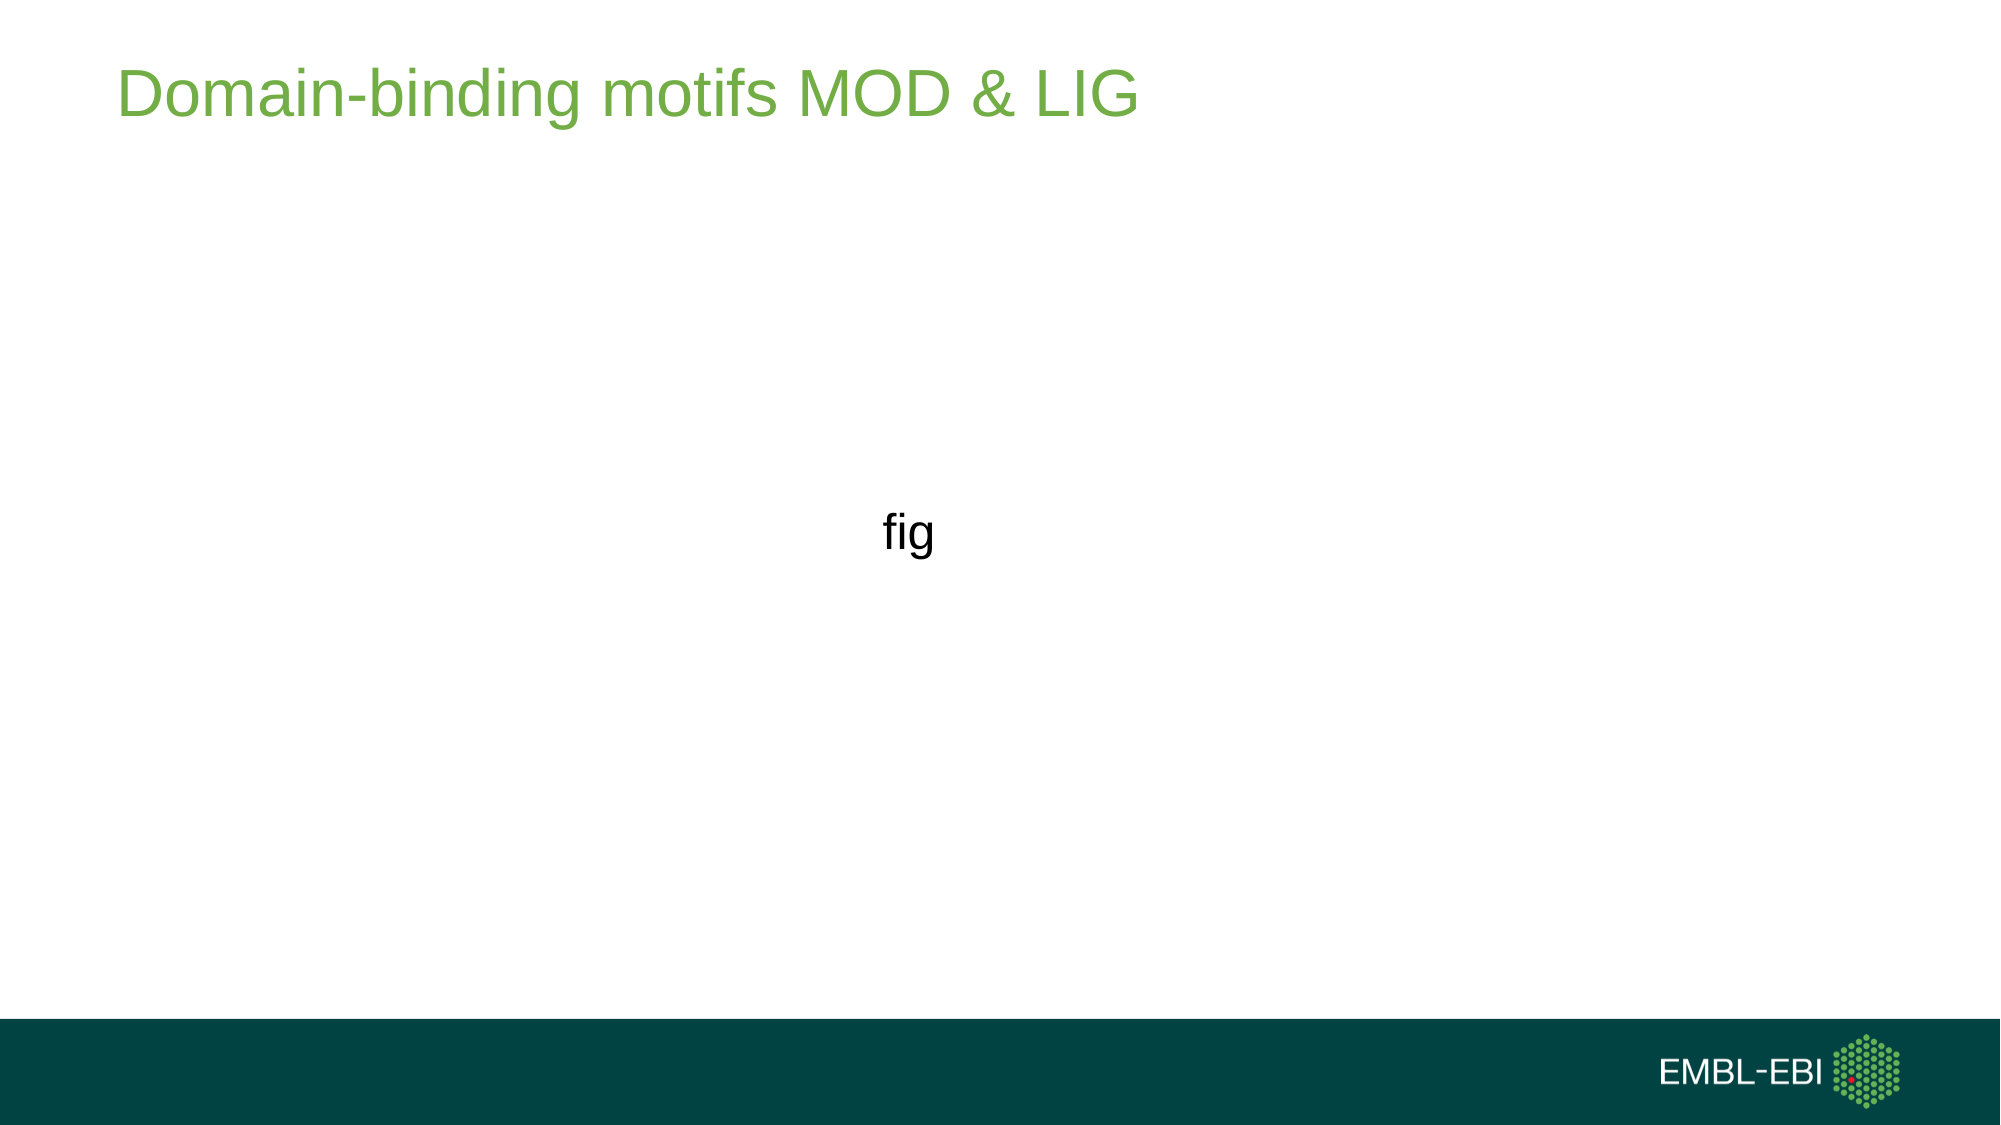

# Domain-binding motifs MOD & LIG
fig